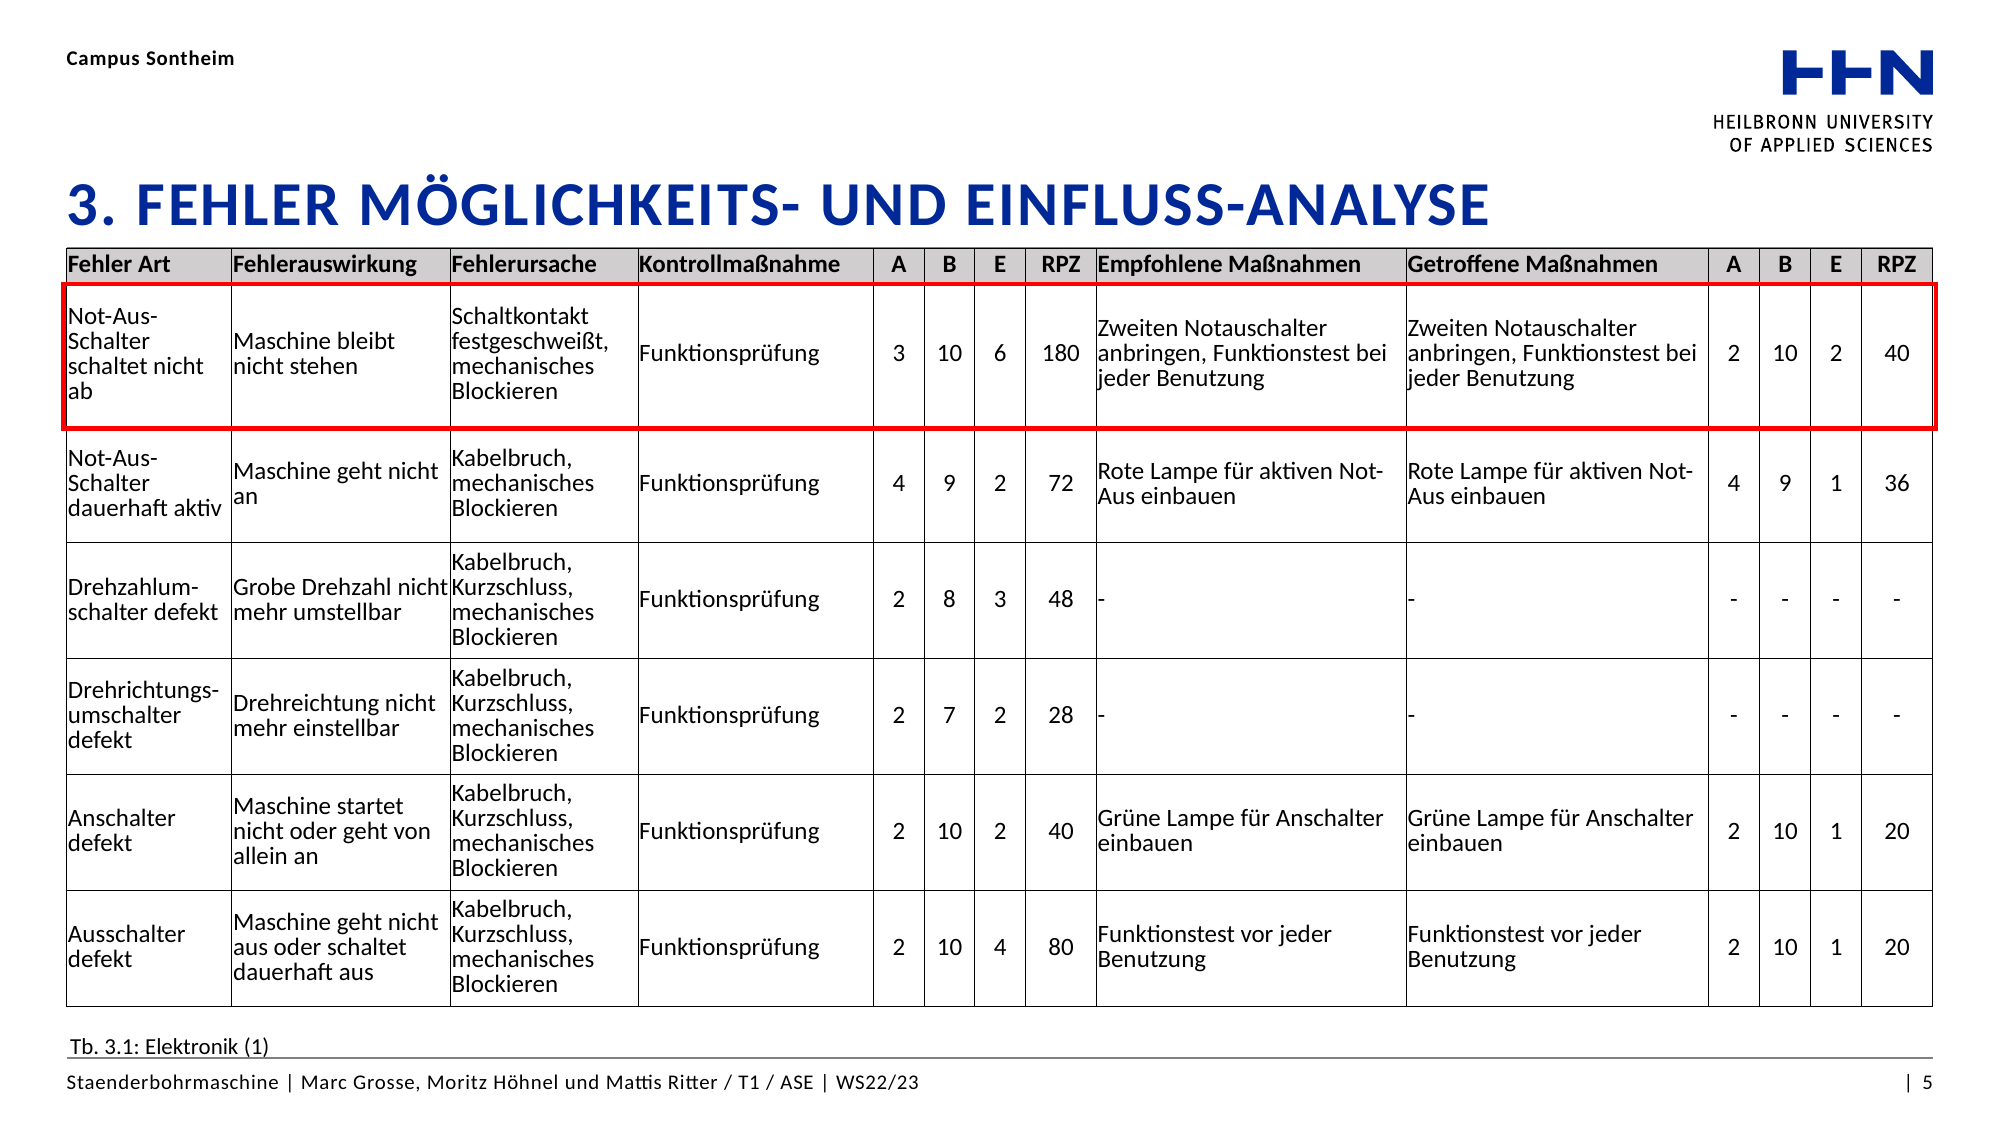

Campus Sontheim
# 3. Fehler Möglichkeits- und Einfluss-Analyse
| Fehler Art | Fehlerauswirkung | Fehlerursache | Kontrollmaßnahme | A | B | E | RPZ | Empfohlene Maßnahmen | Getroffene Maßnahmen | A | B | E | RPZ |
| --- | --- | --- | --- | --- | --- | --- | --- | --- | --- | --- | --- | --- | --- |
| Not-Aus-Schalter schaltet nicht ab | Maschine bleibt nicht stehen | Schaltkontakt festgeschweißt, mechanisches Blockieren | Funktionsprüfung | 3 | 10 | 6 | 180 | Zweiten Notauschalter anbringen, Funktionstest bei jeder Benutzung | Zweiten Notauschalter anbringen, Funktionstest bei jeder Benutzung | 2 | 10 | 2 | 40 |
| Not-Aus-Schalter dauerhaft aktiv | Maschine geht nicht an | Kabelbruch, mechanisches Blockieren | Funktionsprüfung | 4 | 9 | 2 | 72 | Rote Lampe für aktiven Not-Aus einbauen | Rote Lampe für aktiven Not-Aus einbauen | 4 | 9 | 1 | 36 |
| Drehzahlum-schalter defekt | Grobe Drehzahl nicht mehr umstellbar | Kabelbruch, Kurzschluss, mechanisches Blockieren | Funktionsprüfung | 2 | 8 | 3 | 48 | - | - | - | - | - | - |
| Drehrichtungs-umschalter defekt | Drehreichtung nicht mehr einstellbar | Kabelbruch, Kurzschluss, mechanisches Blockieren | Funktionsprüfung | 2 | 7 | 2 | 28 | - | - | - | - | - | - |
| Anschalter defekt | Maschine startet nicht oder geht von allein an | Kabelbruch, Kurzschluss, mechanisches Blockieren | Funktionsprüfung | 2 | 10 | 2 | 40 | Grüne Lampe für Anschalter einbauen | Grüne Lampe für Anschalter einbauen | 2 | 10 | 1 | 20 |
| Ausschalter defekt | Maschine geht nicht aus oder schaltet dauerhaft aus | Kabelbruch, Kurzschluss, mechanisches Blockieren | Funktionsprüfung | 2 | 10 | 4 | 80 | Funktionstest vor jeder Benutzung | Funktionstest vor jeder Benutzung | 2 | 10 | 1 | 20 |

Tb. 3.1: Elektronik (1)
Staenderbohrmaschine | Marc Grosse, Moritz Höhnel und Mattis Ritter / T1 / ASE | WS22/23

|  5